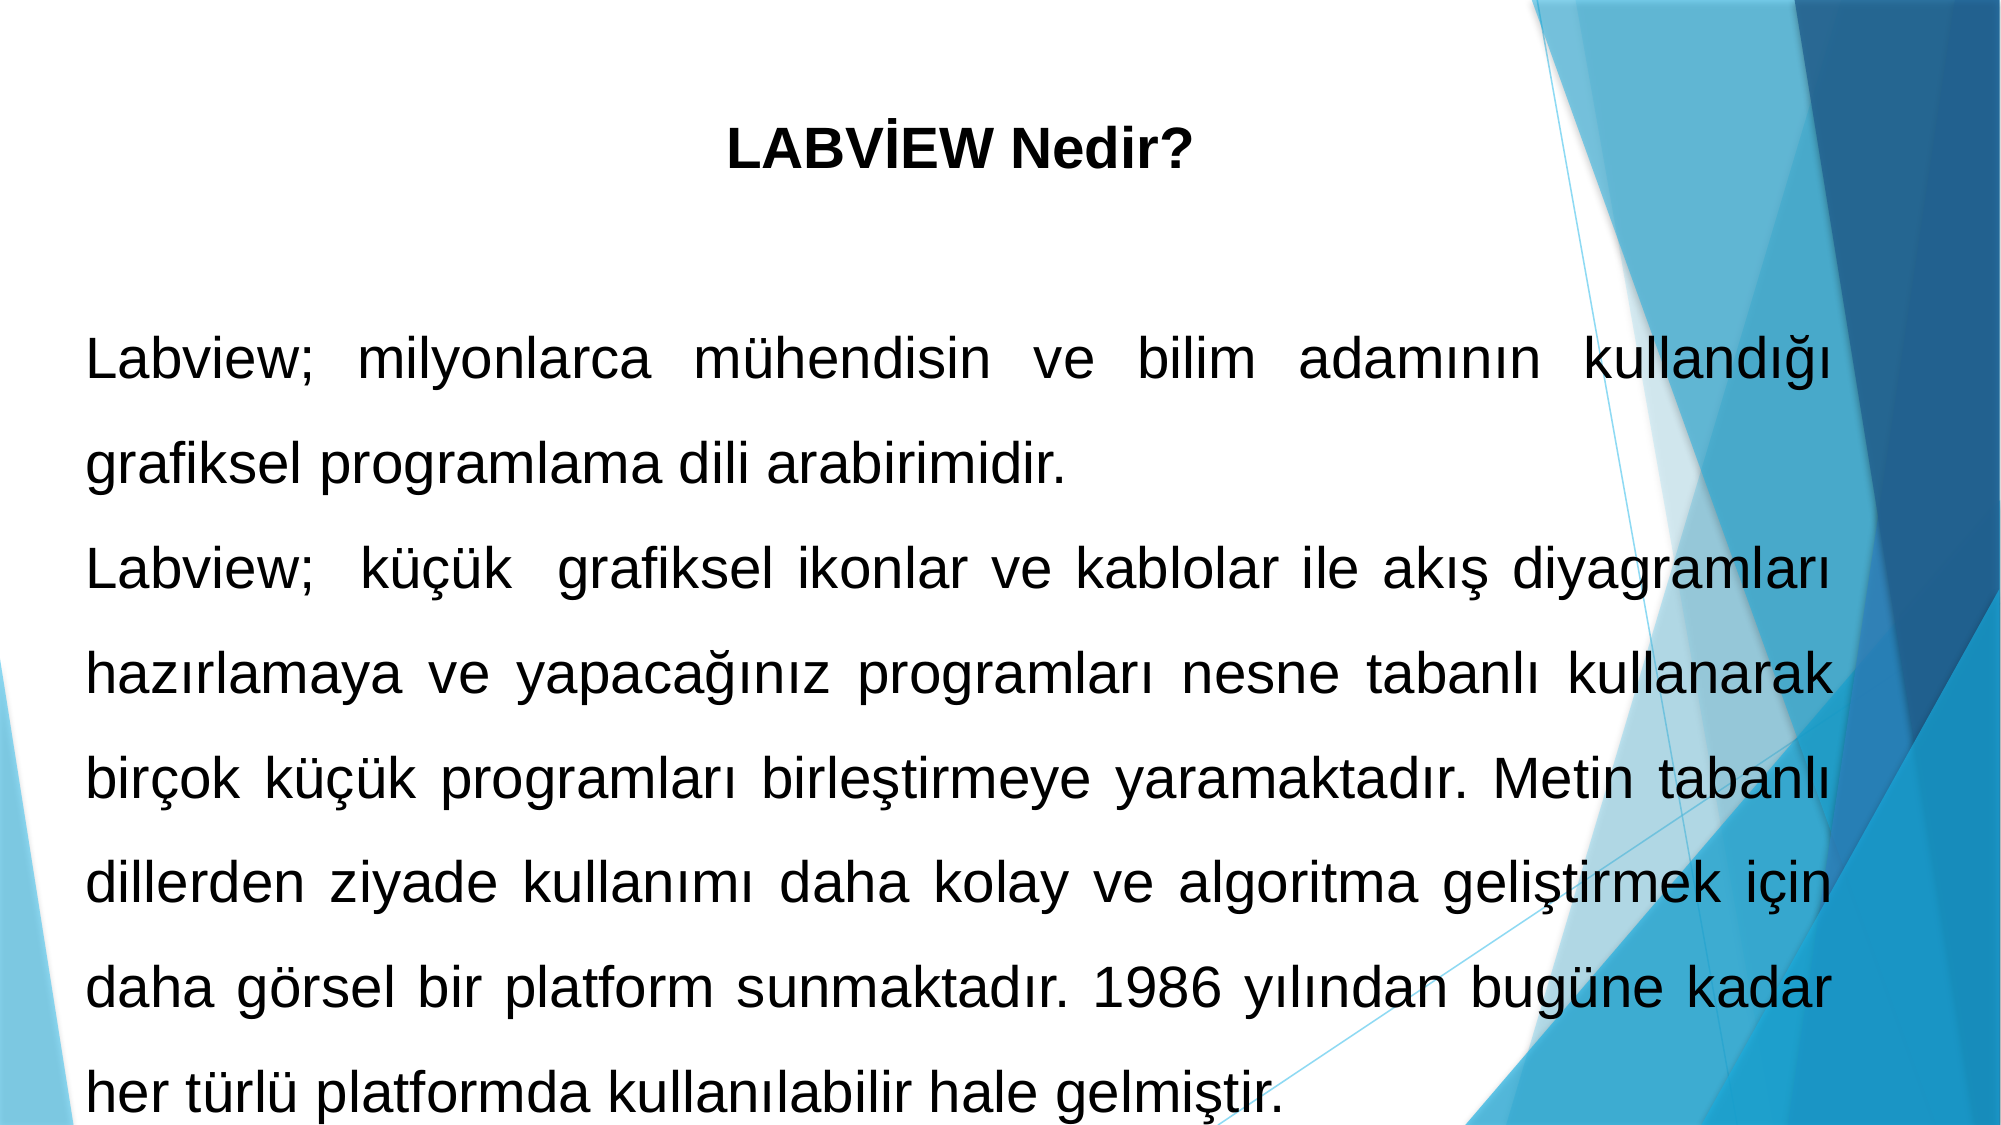

LABVİEW Nedir?

Labview; milyonlarca mühendisin ve bilim adamının kullandığı grafiksel programlama dili arabirimidir.
Labview;  küçük  grafiksel ikonlar ve kablolar ile akış diyagramları hazırlamaya ve yapacağınız programları nesne tabanlı kullanarak birçok küçük programları birleştirmeye yaramaktadır. Metin tabanlı dillerden ziyade kullanımı daha kolay ve algoritma geliştirmek için daha görsel bir platform sunmaktadır. 1986 yılından bugüne kadar her türlü platformda kullanılabilir hale gelmiştir.